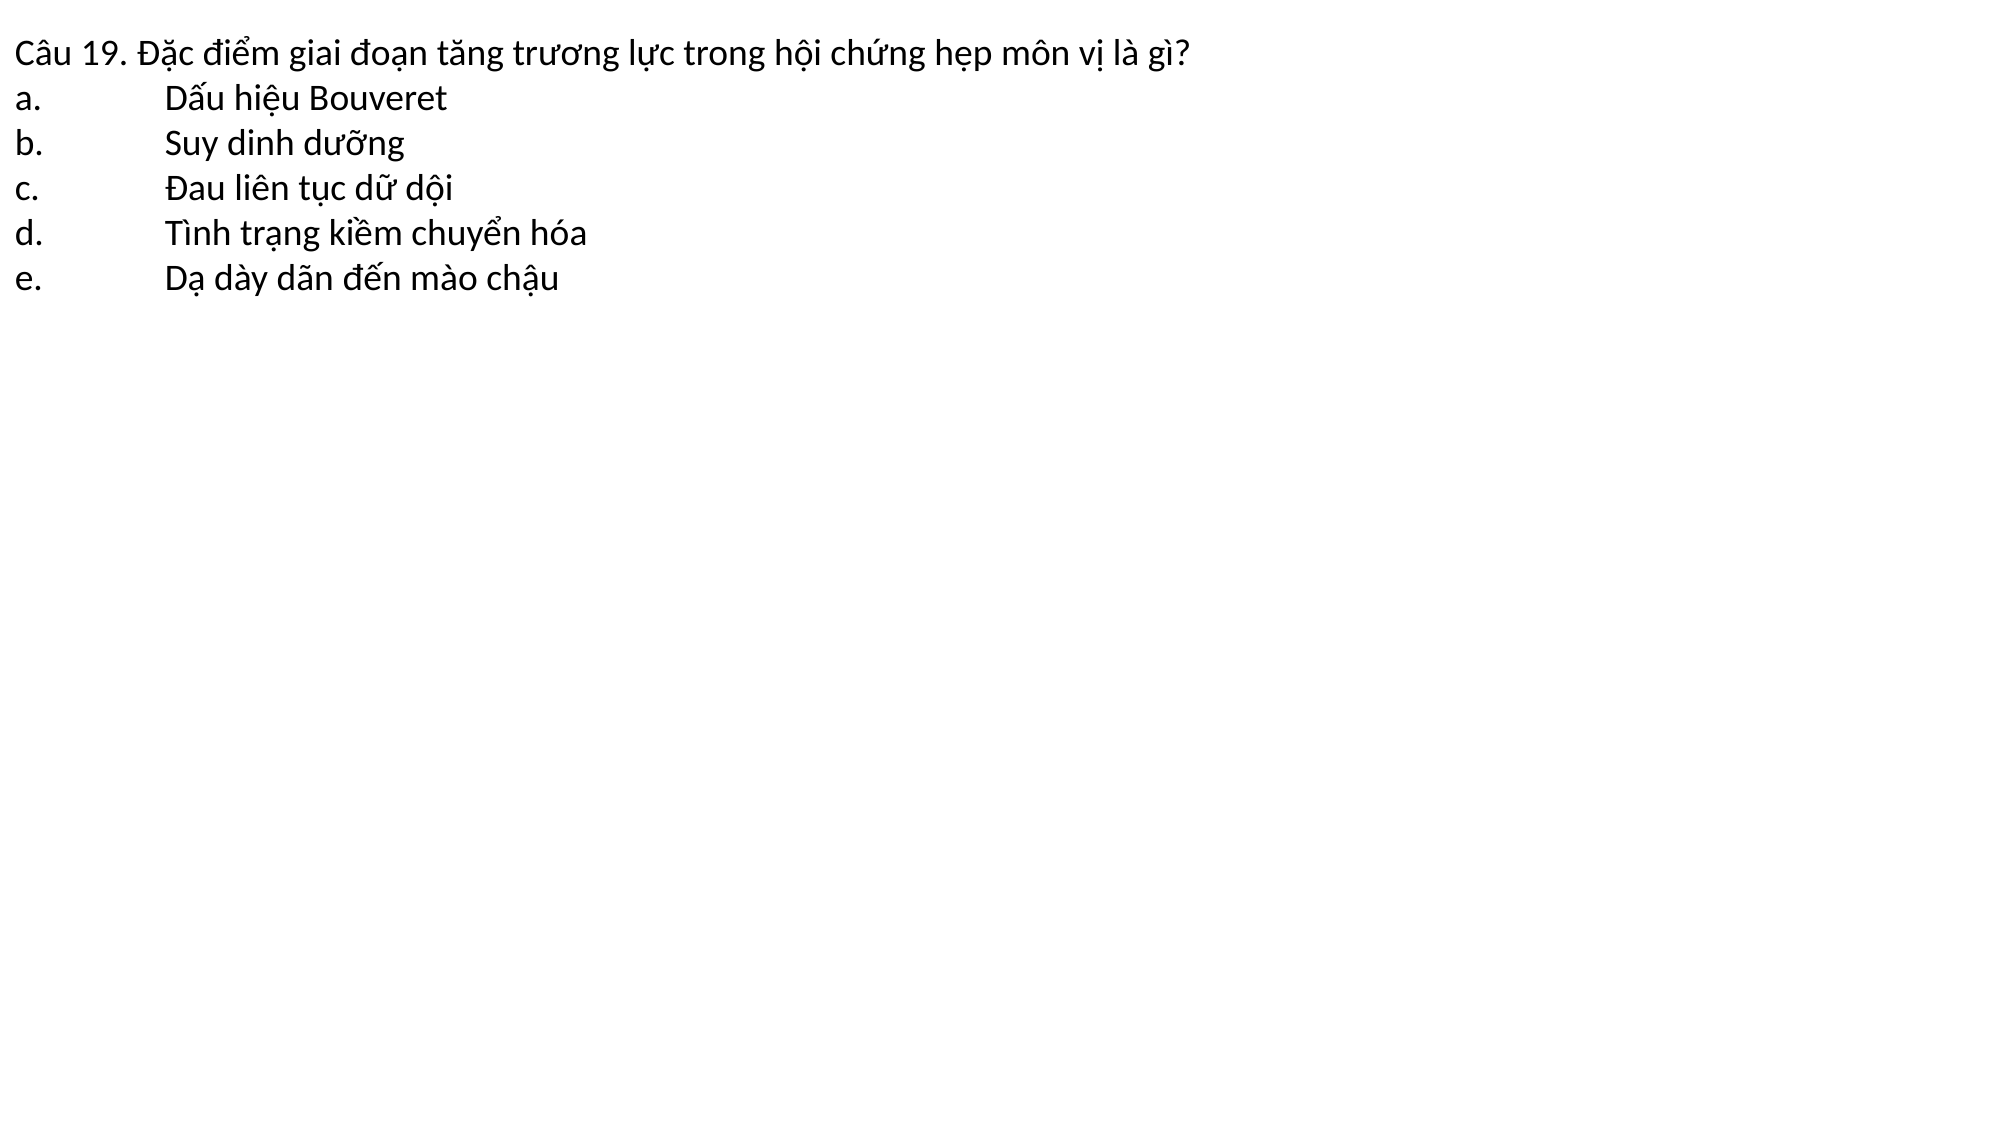

Câu 19. Đặc điểm giai đoạn tăng trương lực trong hội chứng hẹp môn vị là gì?
a.	Dấu hiệu Bouveret
b.	Suy dinh dưỡng
c.	Đau liên tục dữ dội
d.	Tình trạng kiềm chuyển hóa
e.	Dạ dày dãn đến mào chậu

#